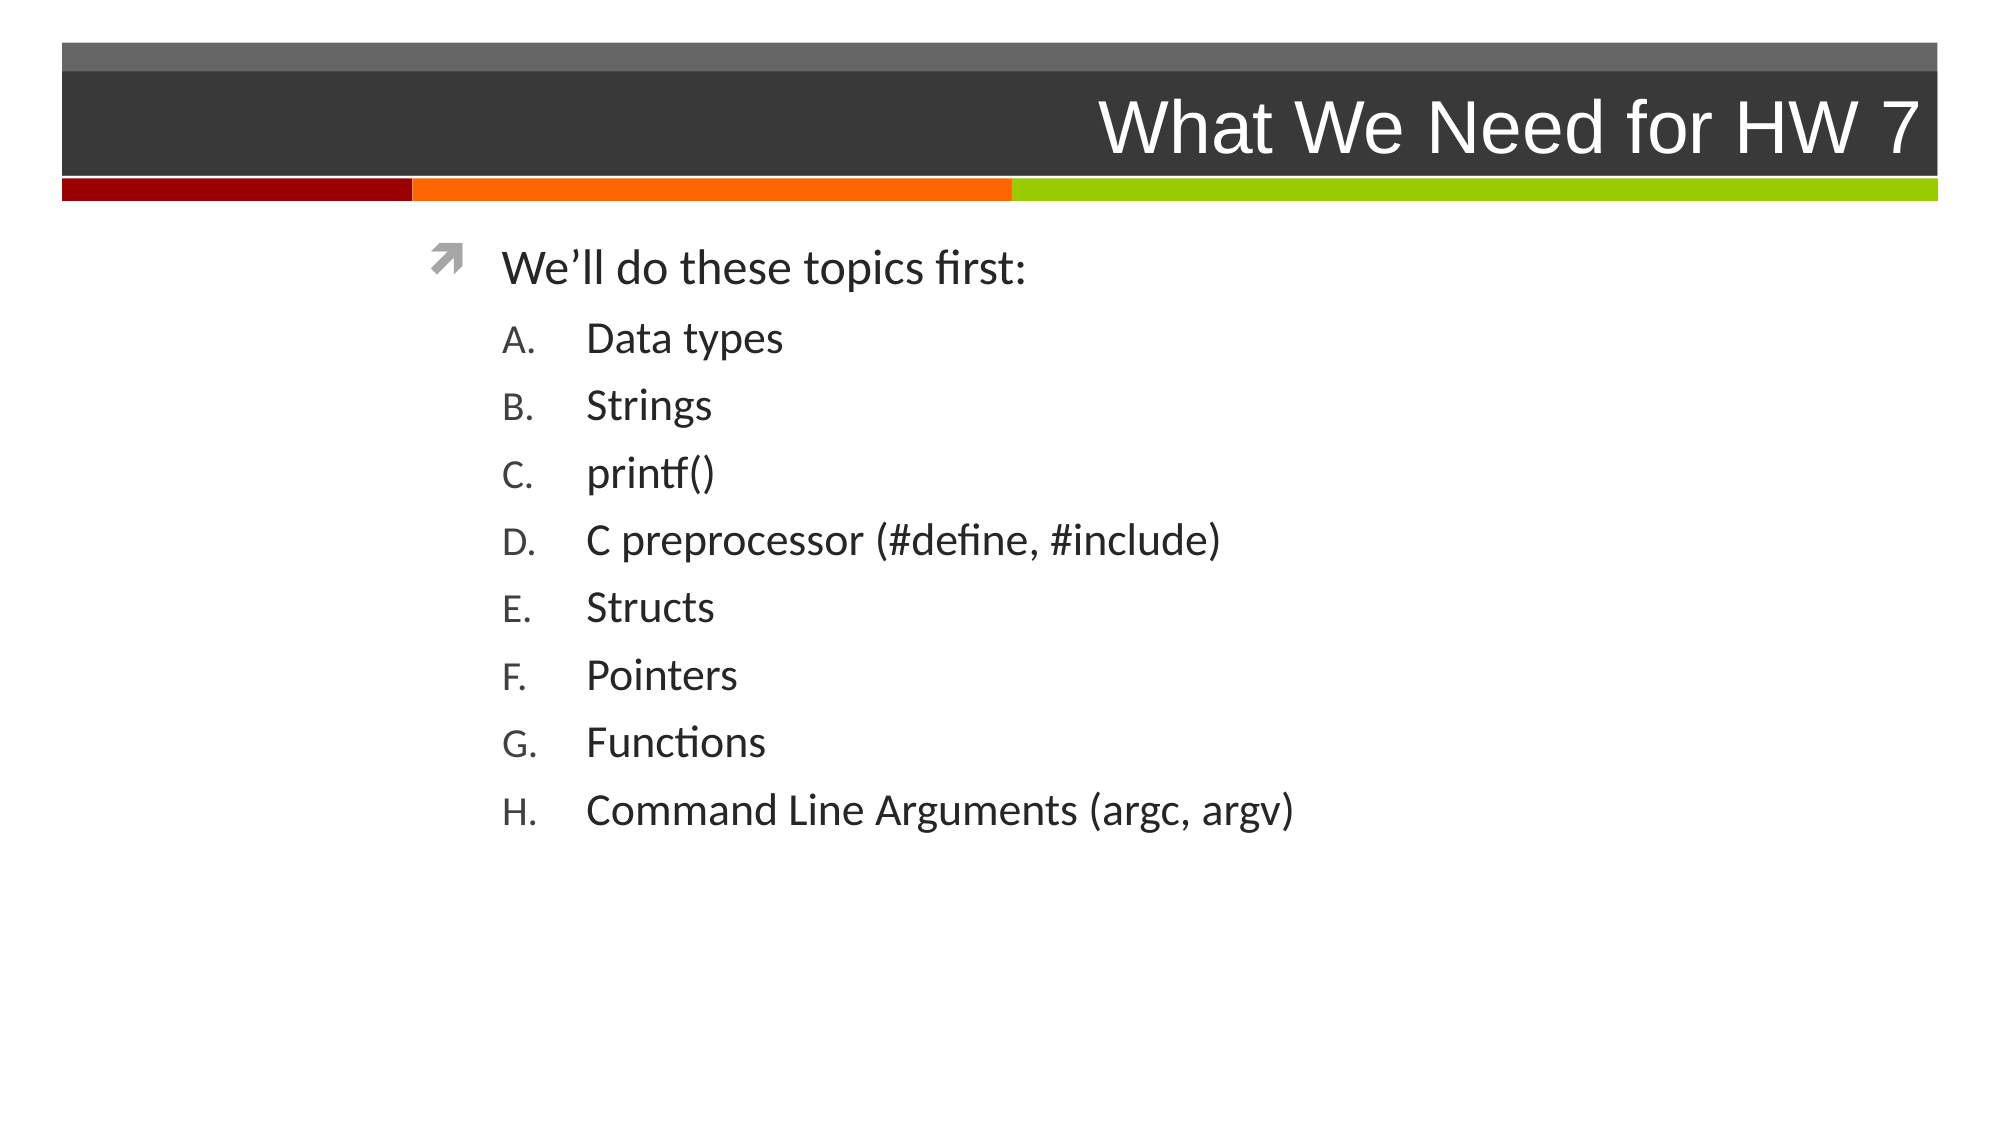

# What We Need for HW 7
We’ll do these topics first:
Data types
Strings
printf()
C preprocessor (#define, #include)
Structs
Pointers
Functions
Command Line Arguments (argc, argv)